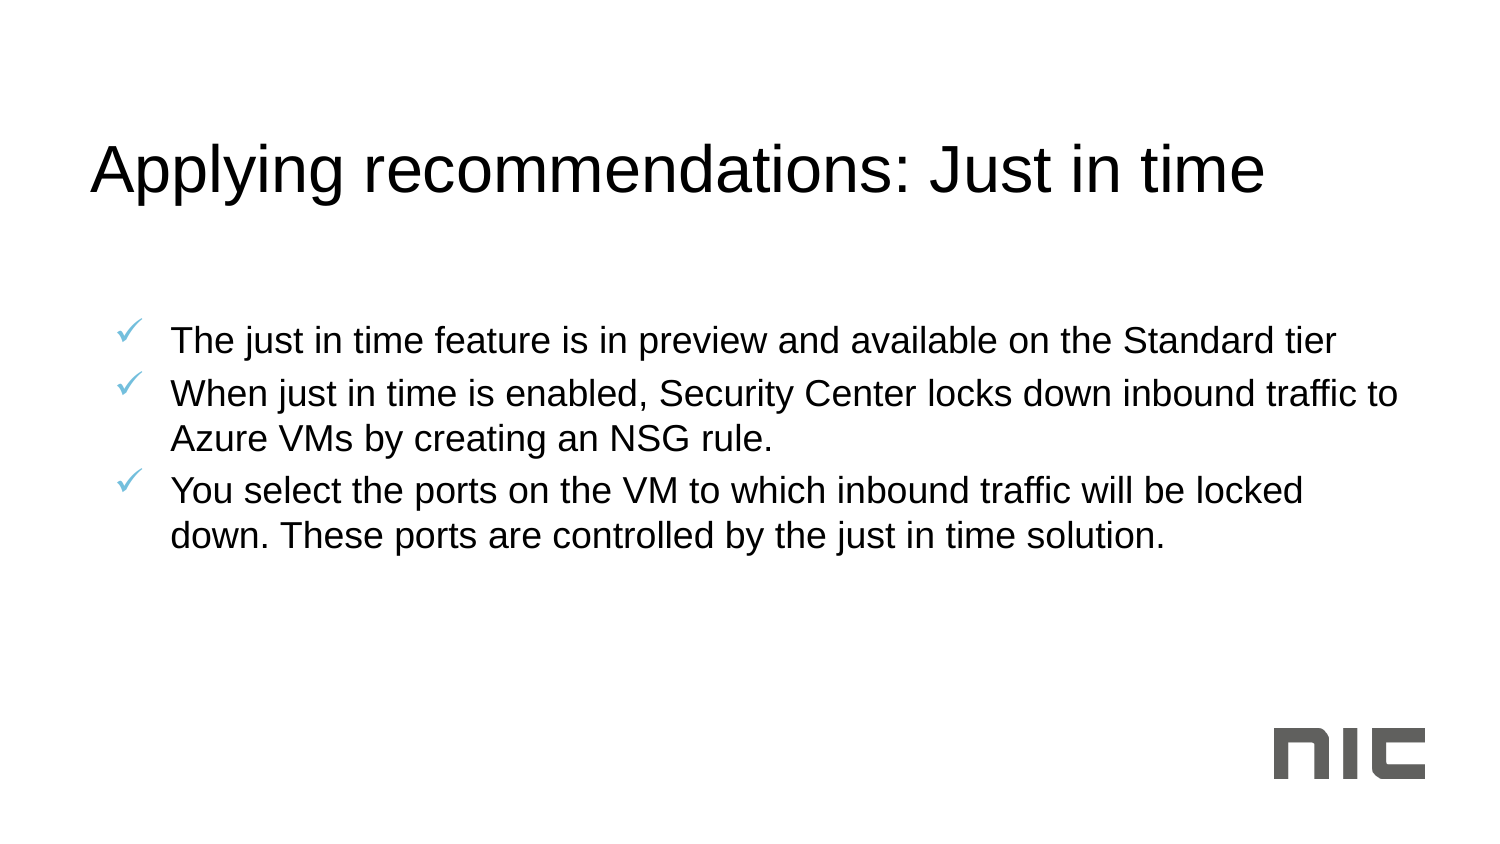

# Applying recommendations: Just in time

The just in time feature is in preview and available on the Standard tier
When just in time is enabled, Security Center locks down inbound traffic to Azure VMs by creating an NSG rule.
You select the ports on the VM to which inbound traffic will be locked down. These ports are controlled by the just in time solution.